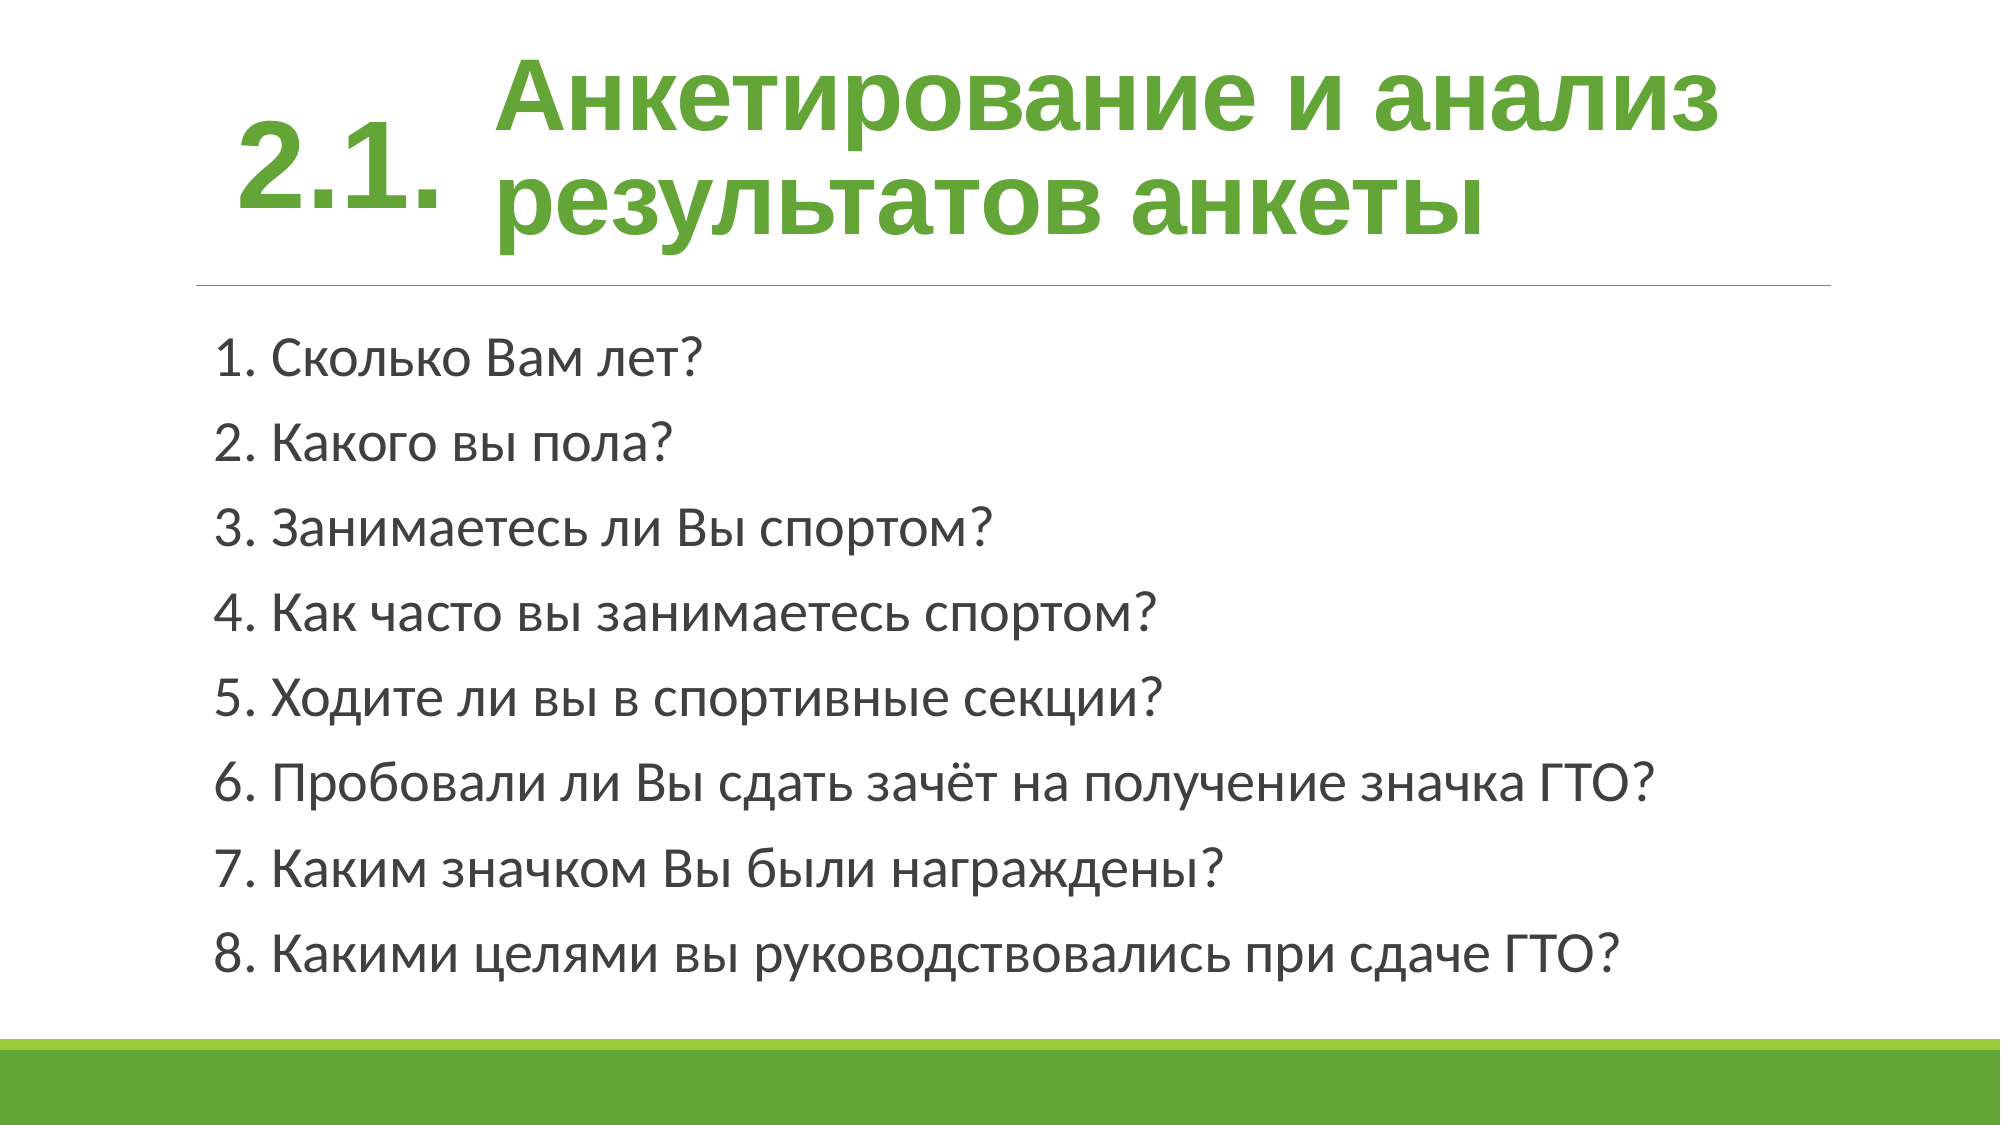

# Анкетирование и анализ результатов анкеты
2.1.
1. Сколько Вам лет?
2. Какого вы пола?
3. Занимаетесь ли Вы спортом?
4. Как часто вы занимаетесь спортом?
5. Ходите ли вы в спортивные секции?
6. Пробовали ли Вы сдать зачёт на получение значка ГТО?
7. Каким значком Вы были награждены?
8. Какими целями вы руководствовались при сдаче ГТО?